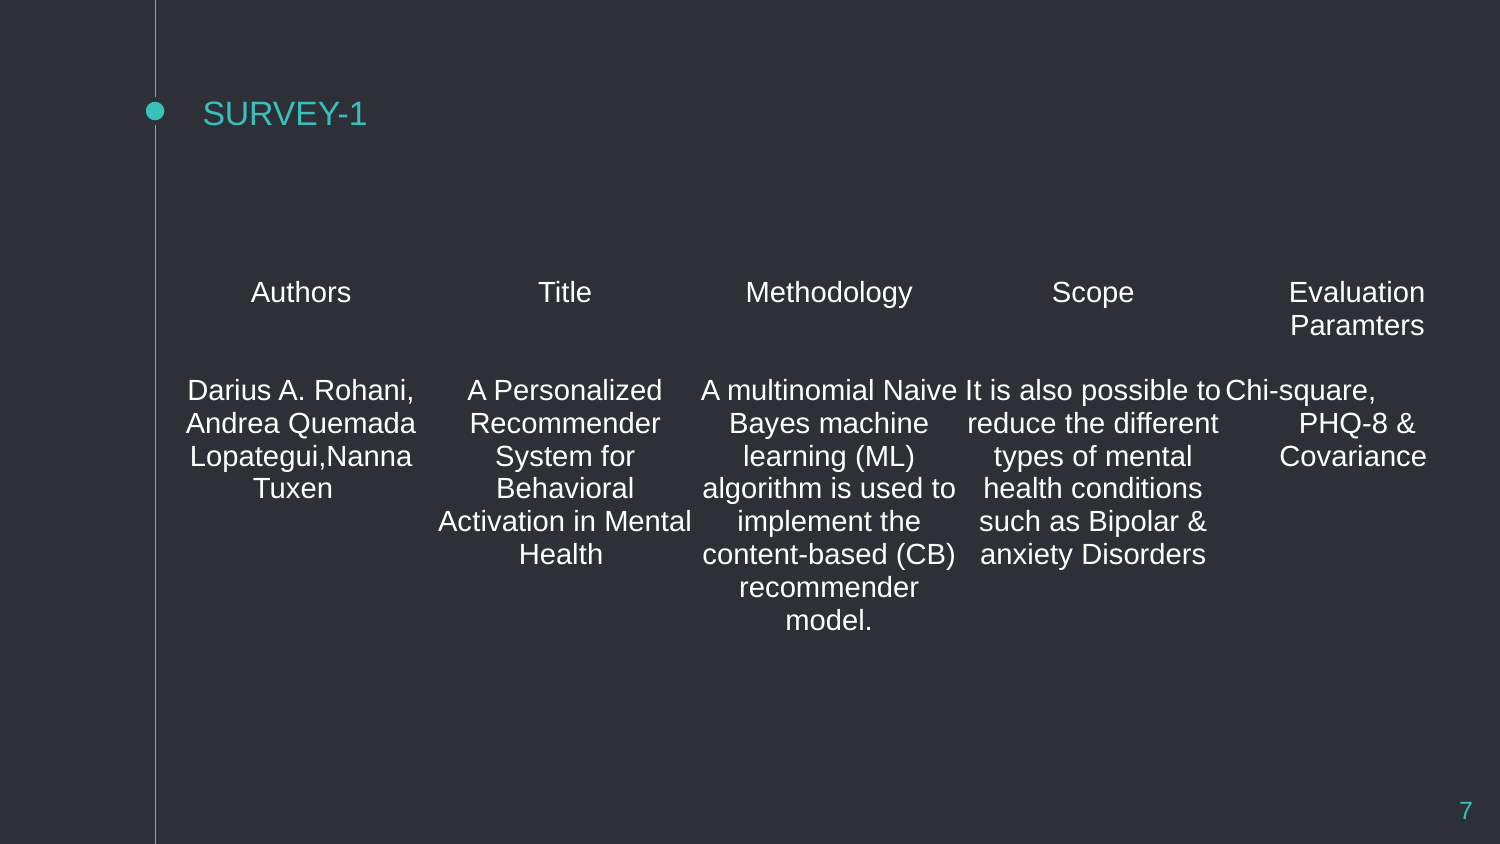

# SURVEY-1
| Authors | Title | Methodology | Scope | Evaluation Paramters |
| --- | --- | --- | --- | --- |
| Darius A. Rohani, Andrea Quemada Lopategui,Nanna Tuxen | A Personalized Recommender System for Behavioral Activation in Mental Health | A multinomial Naive Bayes machine learning (ML) algorithm is used to implement the content-based (CB) recommender model. | It is also possible to reduce the different types of mental health conditions such as Bipolar & anxiety Disorders | Chi-square, PHQ-8 & Covariance |
7